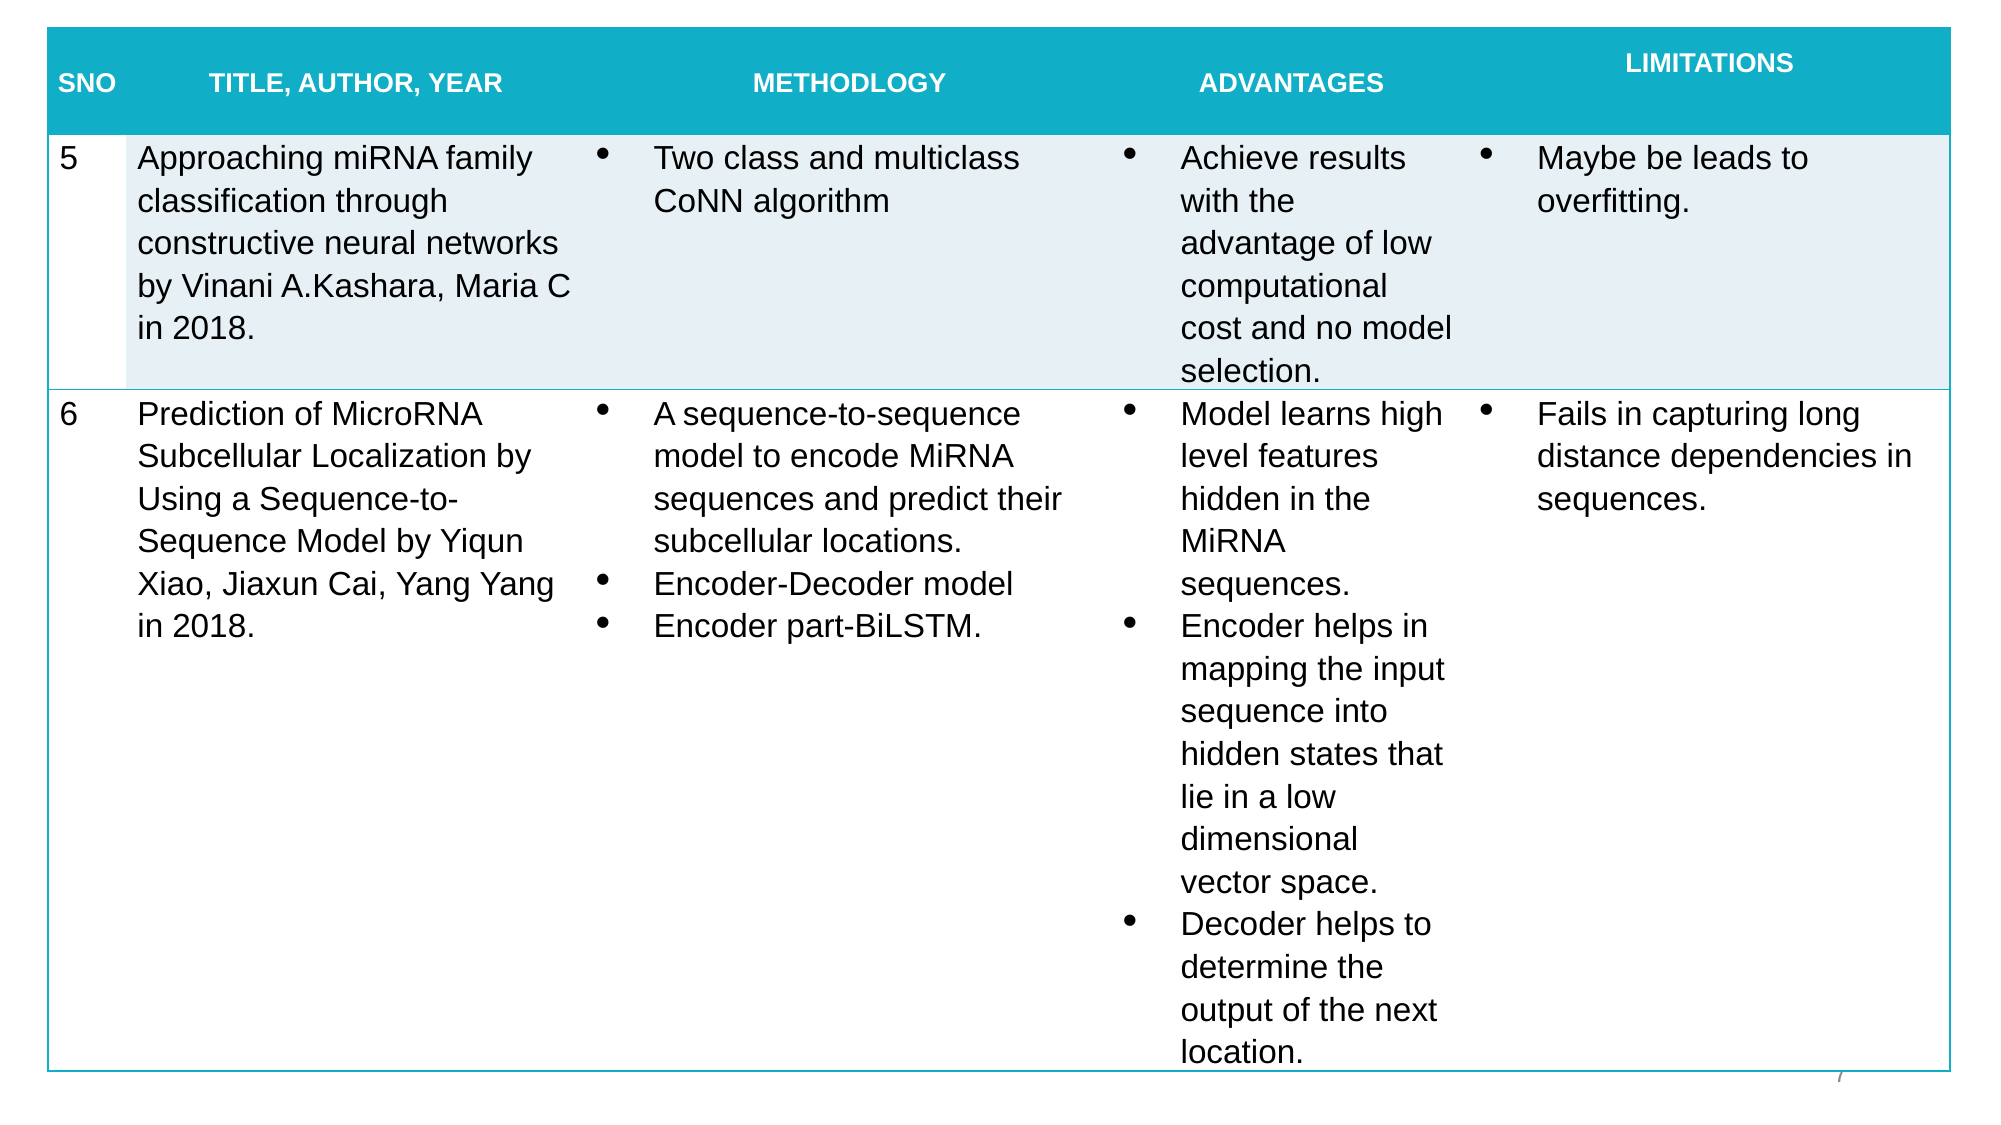

| SNO | TITLE, AUTHOR, YEAR | METHODLOGY | ADVANTAGES | LIMITATIONS |
| --- | --- | --- | --- | --- |
| 5 | Approaching miRNA family classification through constructive neural networks by Vinani A.Kashara, Maria C in 2018. | Two class and multiclass CoNN algorithm | Achieve results with the advantage of low computational cost and no model selection. | Maybe be leads to overfitting. |
| 6 | Prediction of MicroRNA Subcellular Localization by Using a Sequence-to-Sequence Model by Yiqun Xiao, Jiaxun Cai, Yang Yang in 2018. | A sequence-to-sequence model to encode MiRNA sequences and predict their subcellular locations. Encoder-Decoder model Encoder part-BiLSTM. | Model learns high level features hidden in the MiRNA sequences. Encoder helps in mapping the input sequence into hidden states that lie in a low dimensional vector space. Decoder helps to determine the output of the next location. | Fails in capturing long distance dependencies in sequences. |
7